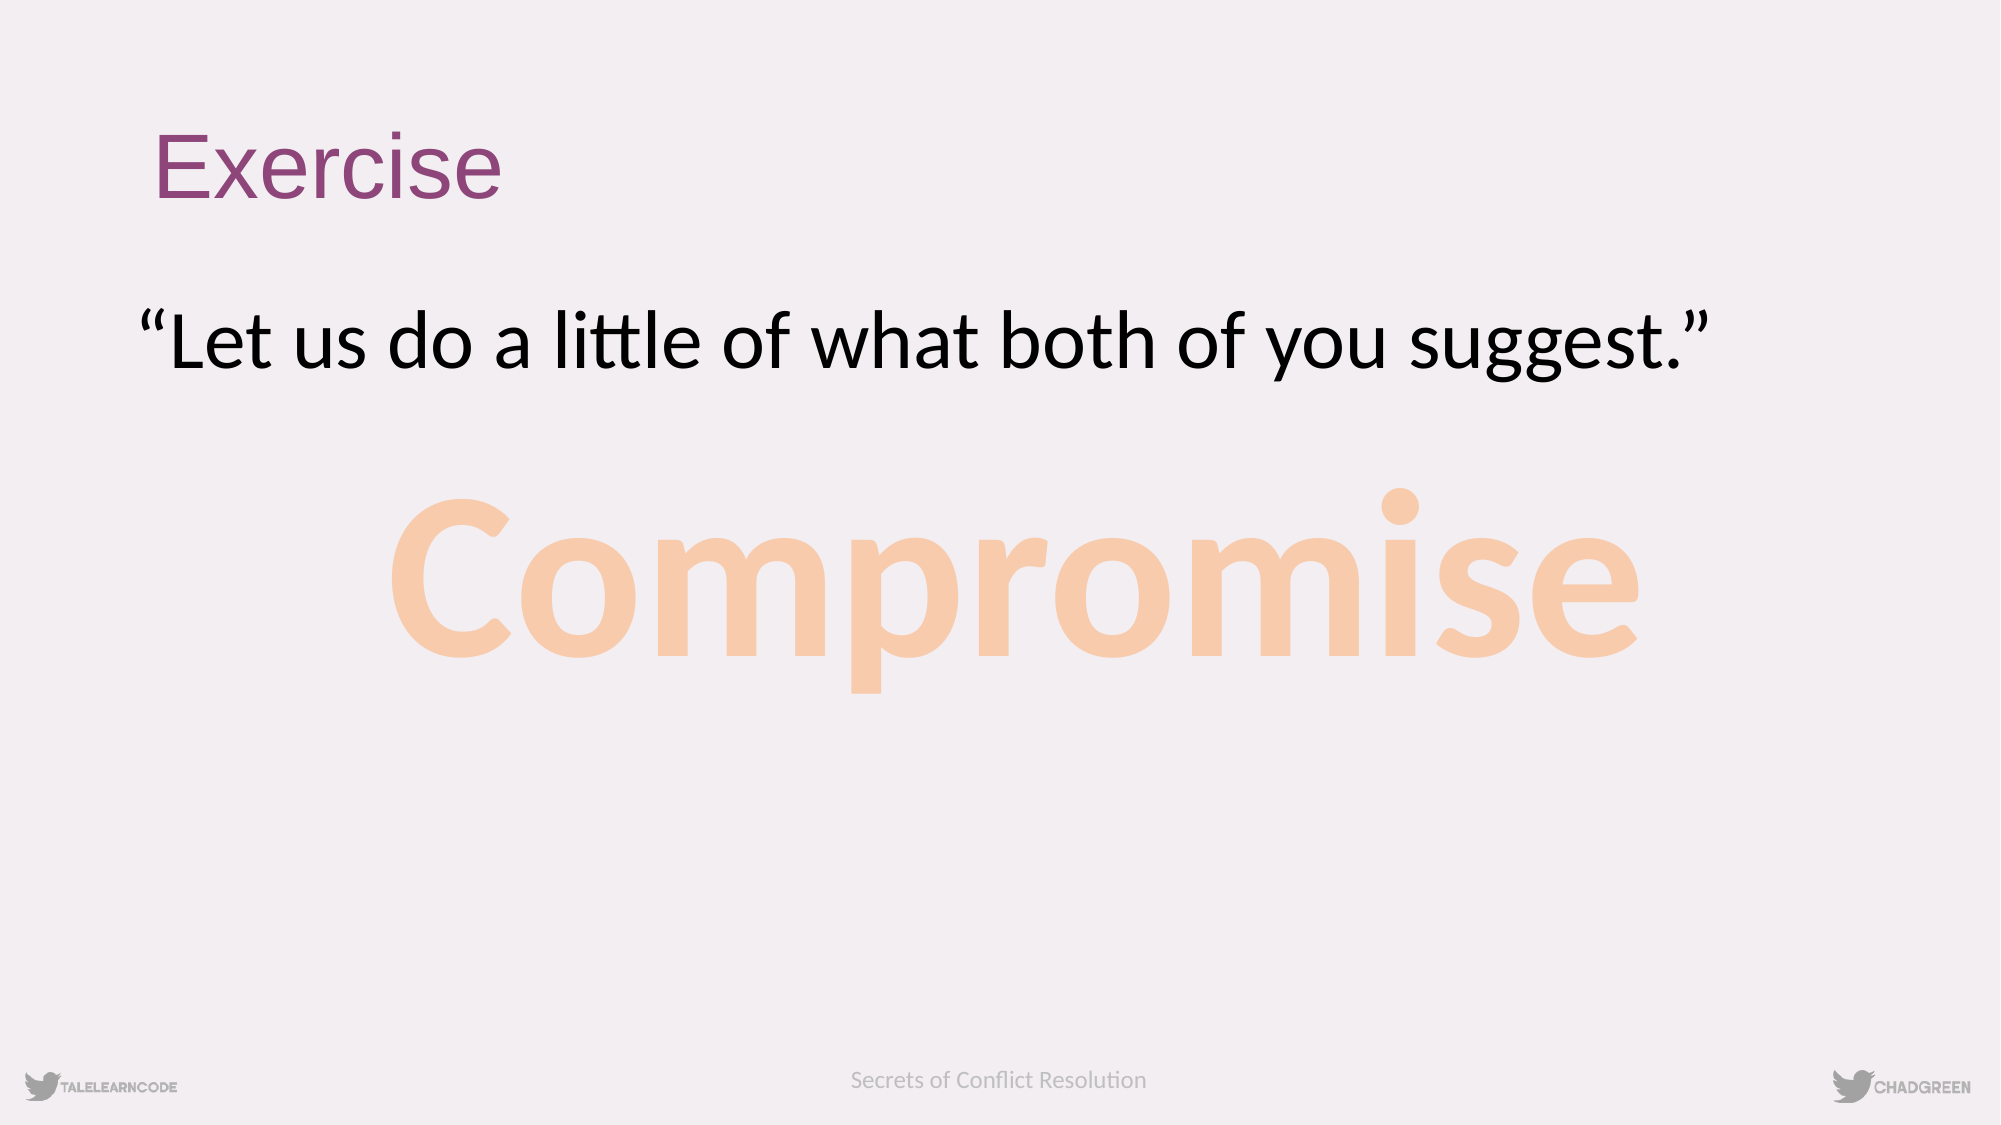

# Exercise
“Let us do a little of what both of you suggest.”
Compromise